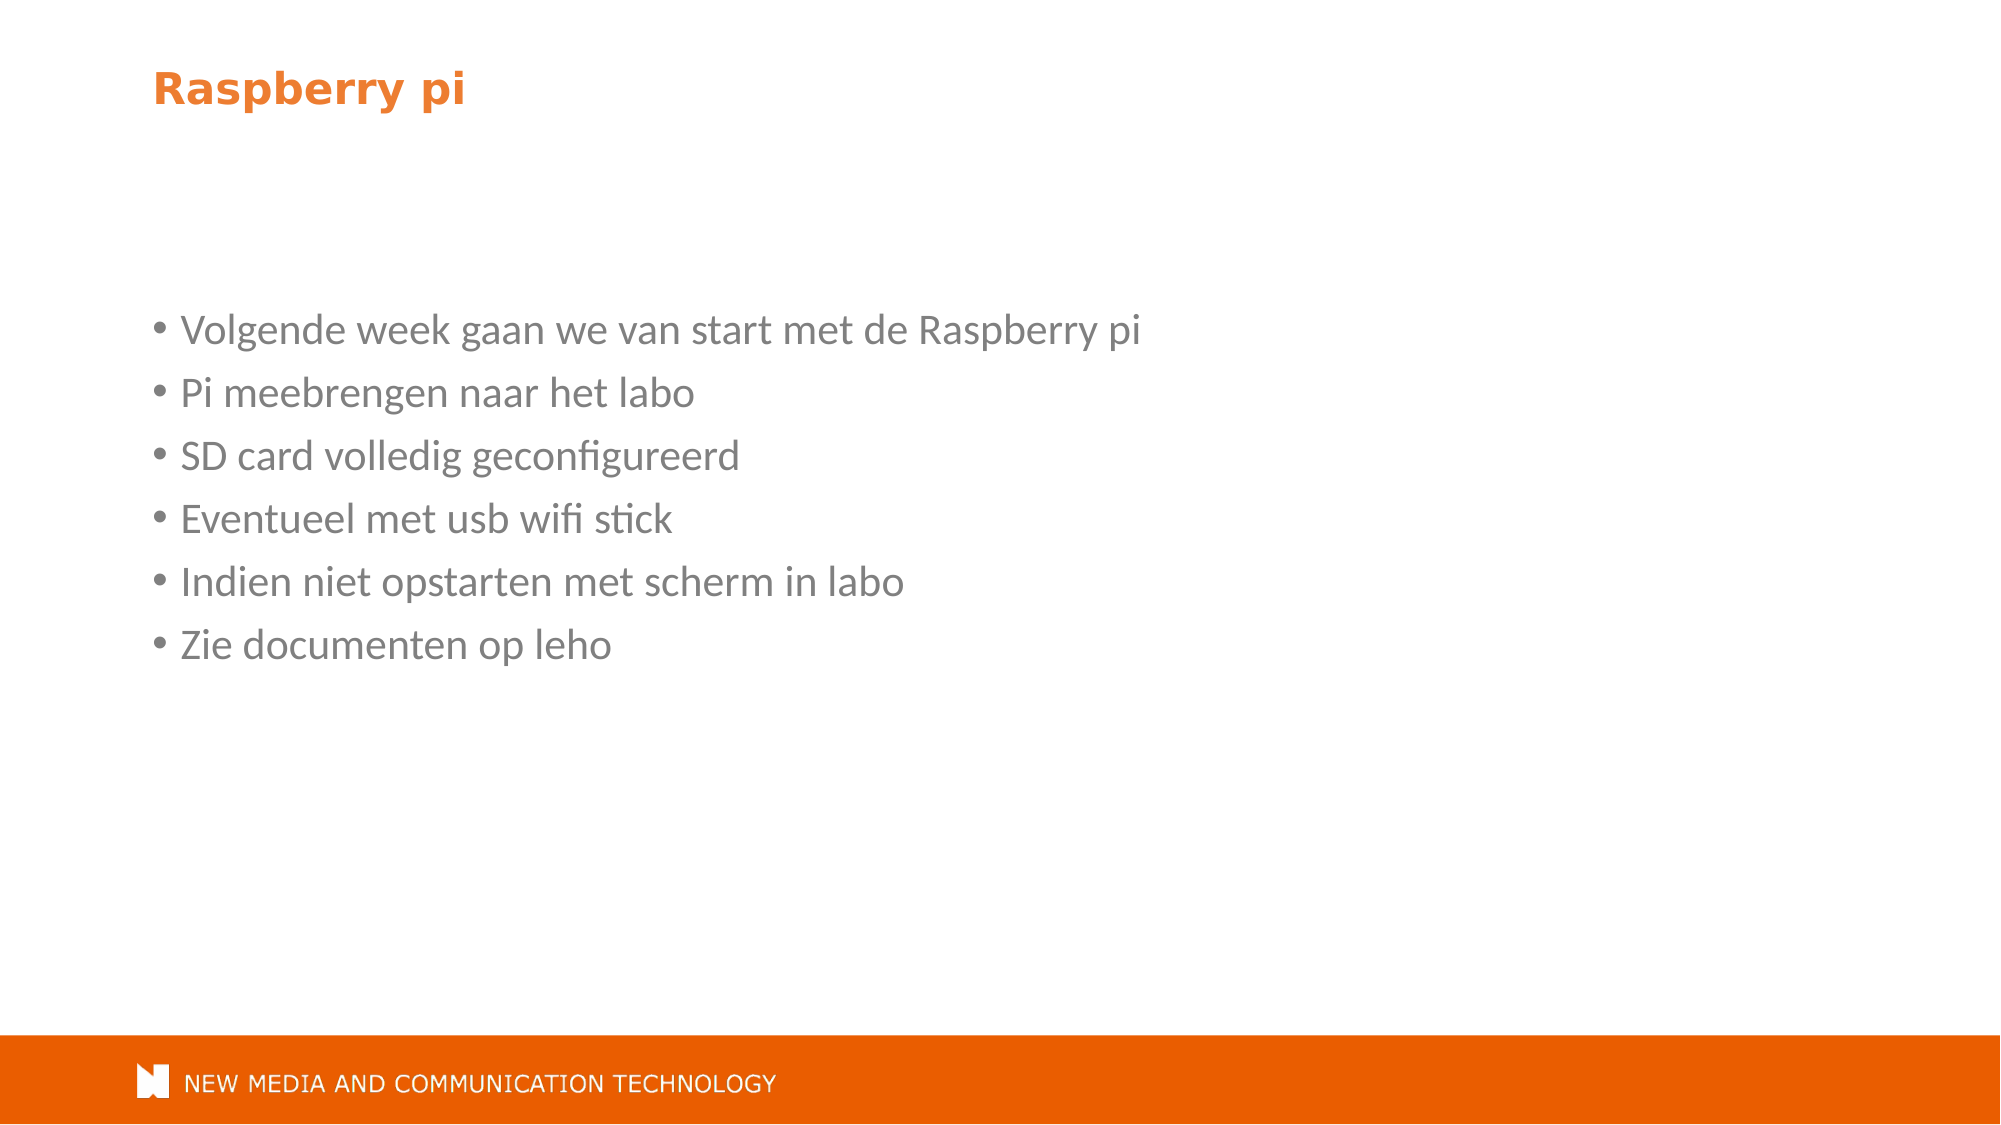

# Raspberry pi
Volgende week gaan we van start met de Raspberry pi
Pi meebrengen naar het labo
SD card volledig geconfigureerd
Eventueel met usb wifi stick
Indien niet opstarten met scherm in labo
Zie documenten op leho